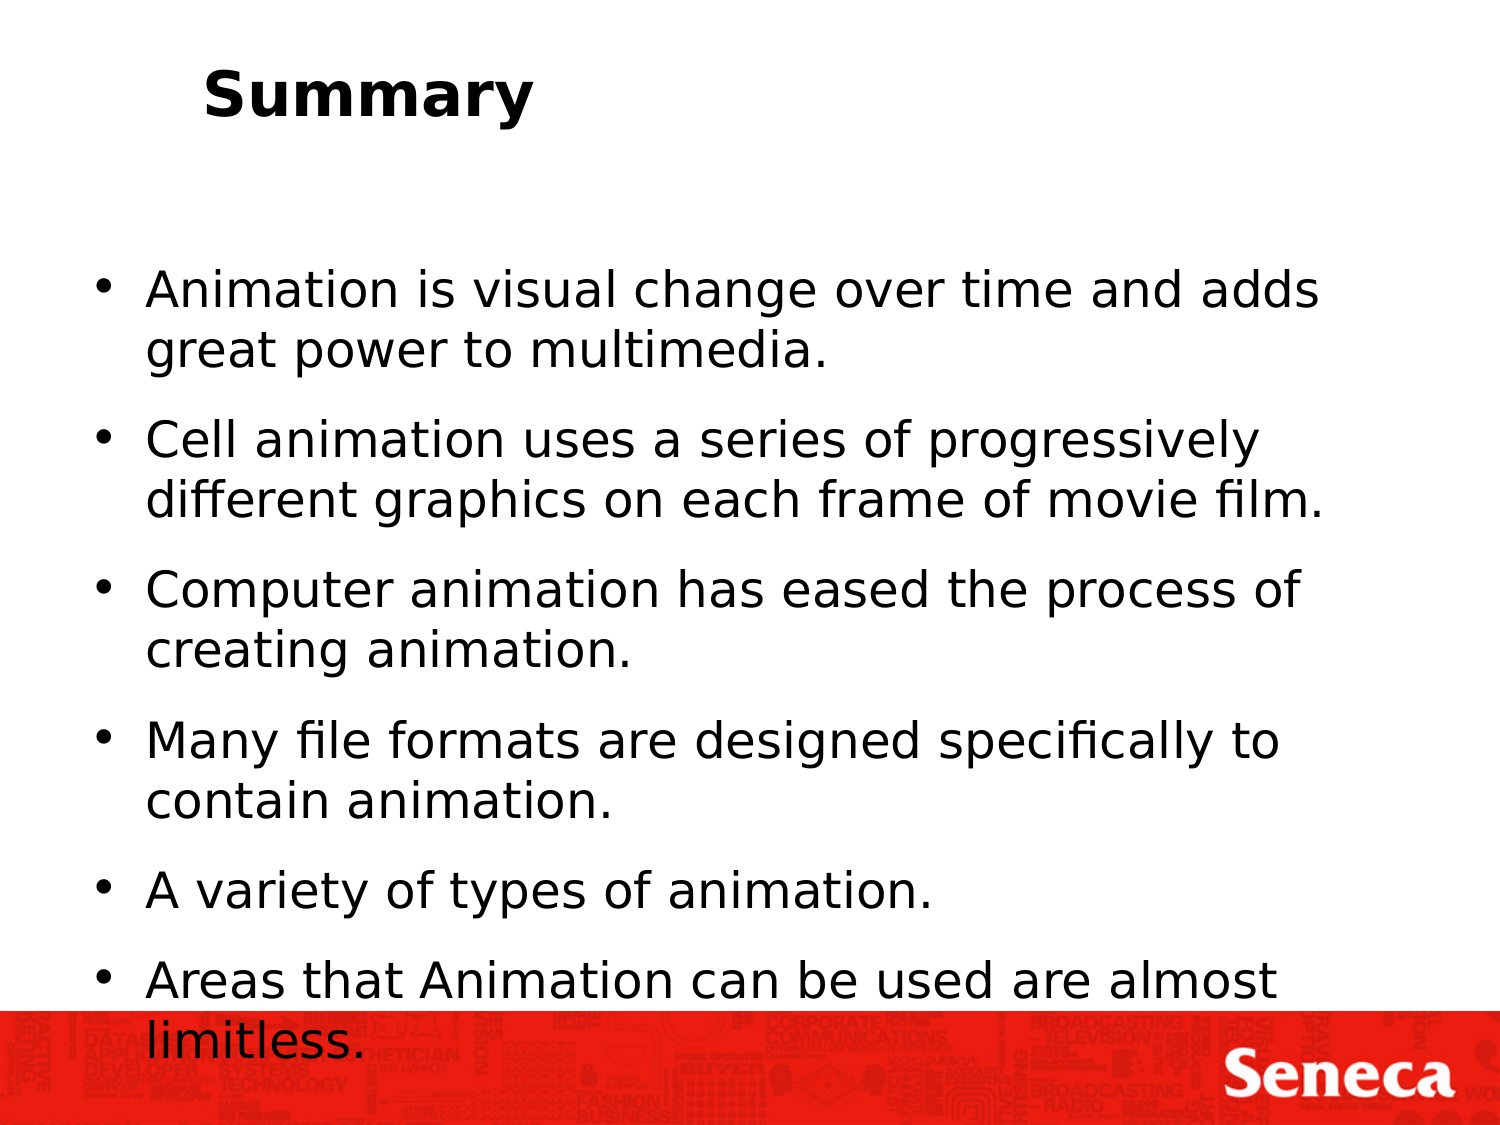

Summary
Animation is visual change over time and adds great power to multimedia.
Cell animation uses a series of progressively different graphics on each frame of movie film.
Computer animation has eased the process of creating animation.
Many file formats are designed specifically to contain animation.
A variety of types of animation.
Areas that Animation can be used are almost limitless.